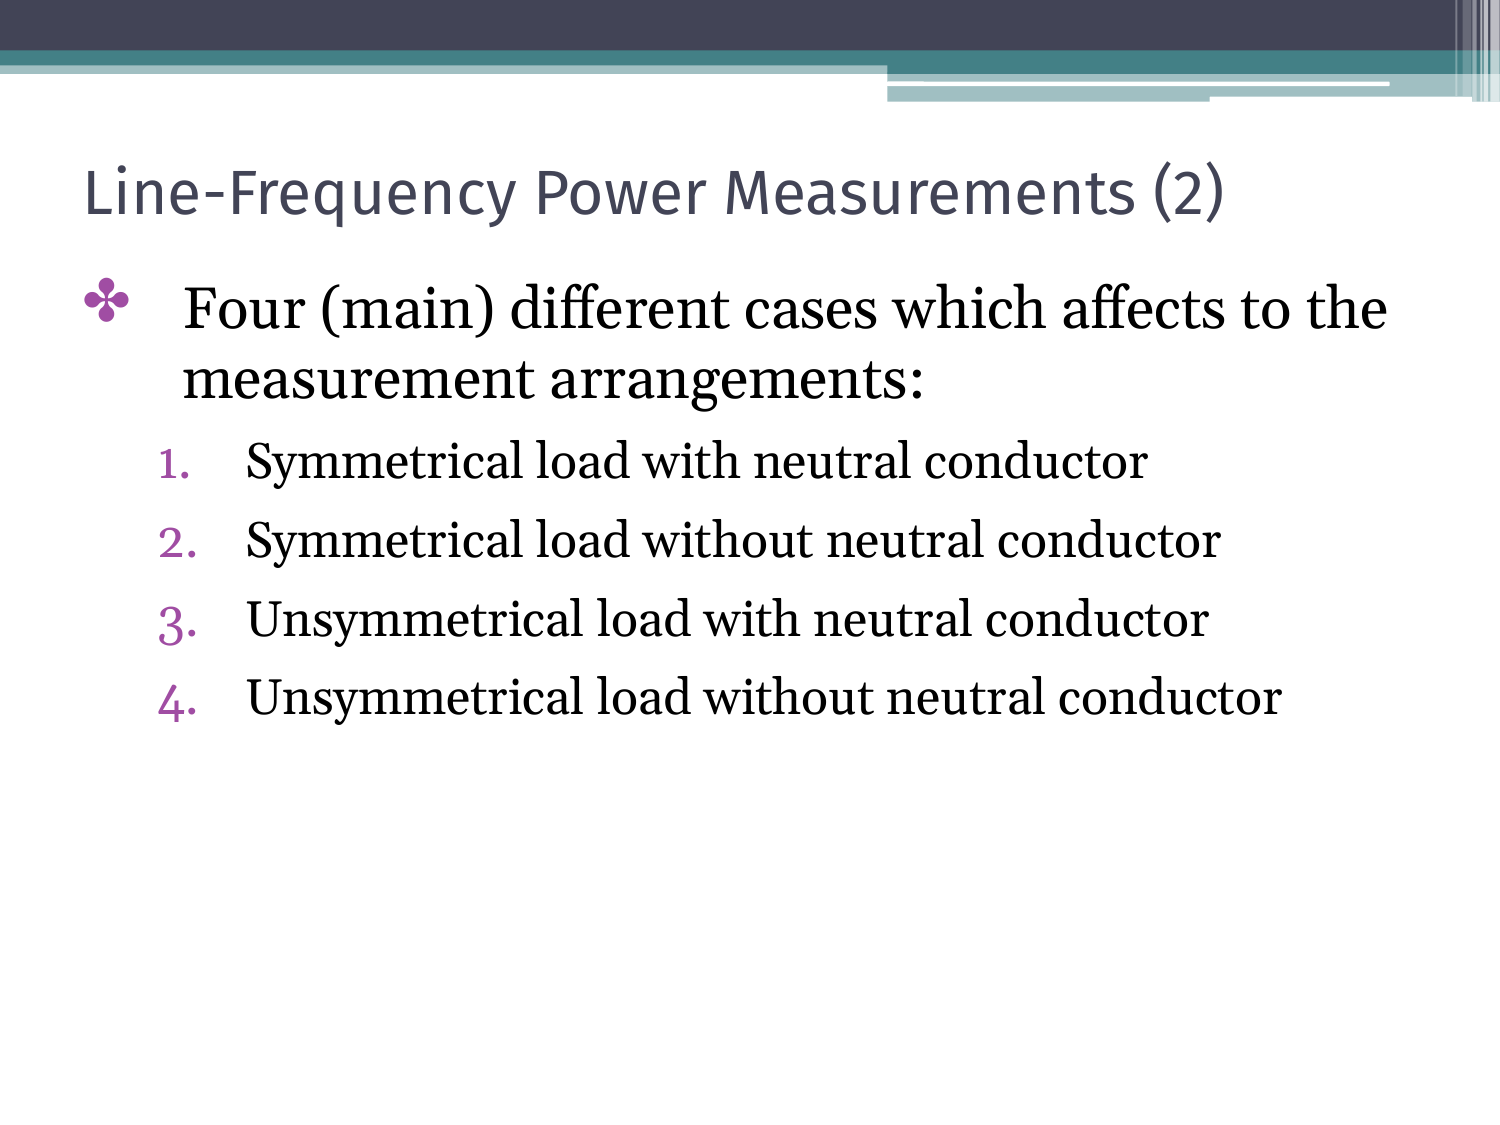

# Line-Frequency Power Measurements (2)
Four (main) different cases which affects to the measurement arrangements:
Symmetrical load with neutral conductor
Symmetrical load without neutral conductor
Unsymmetrical load with neutral conductor
Unsymmetrical load without neutral conductor